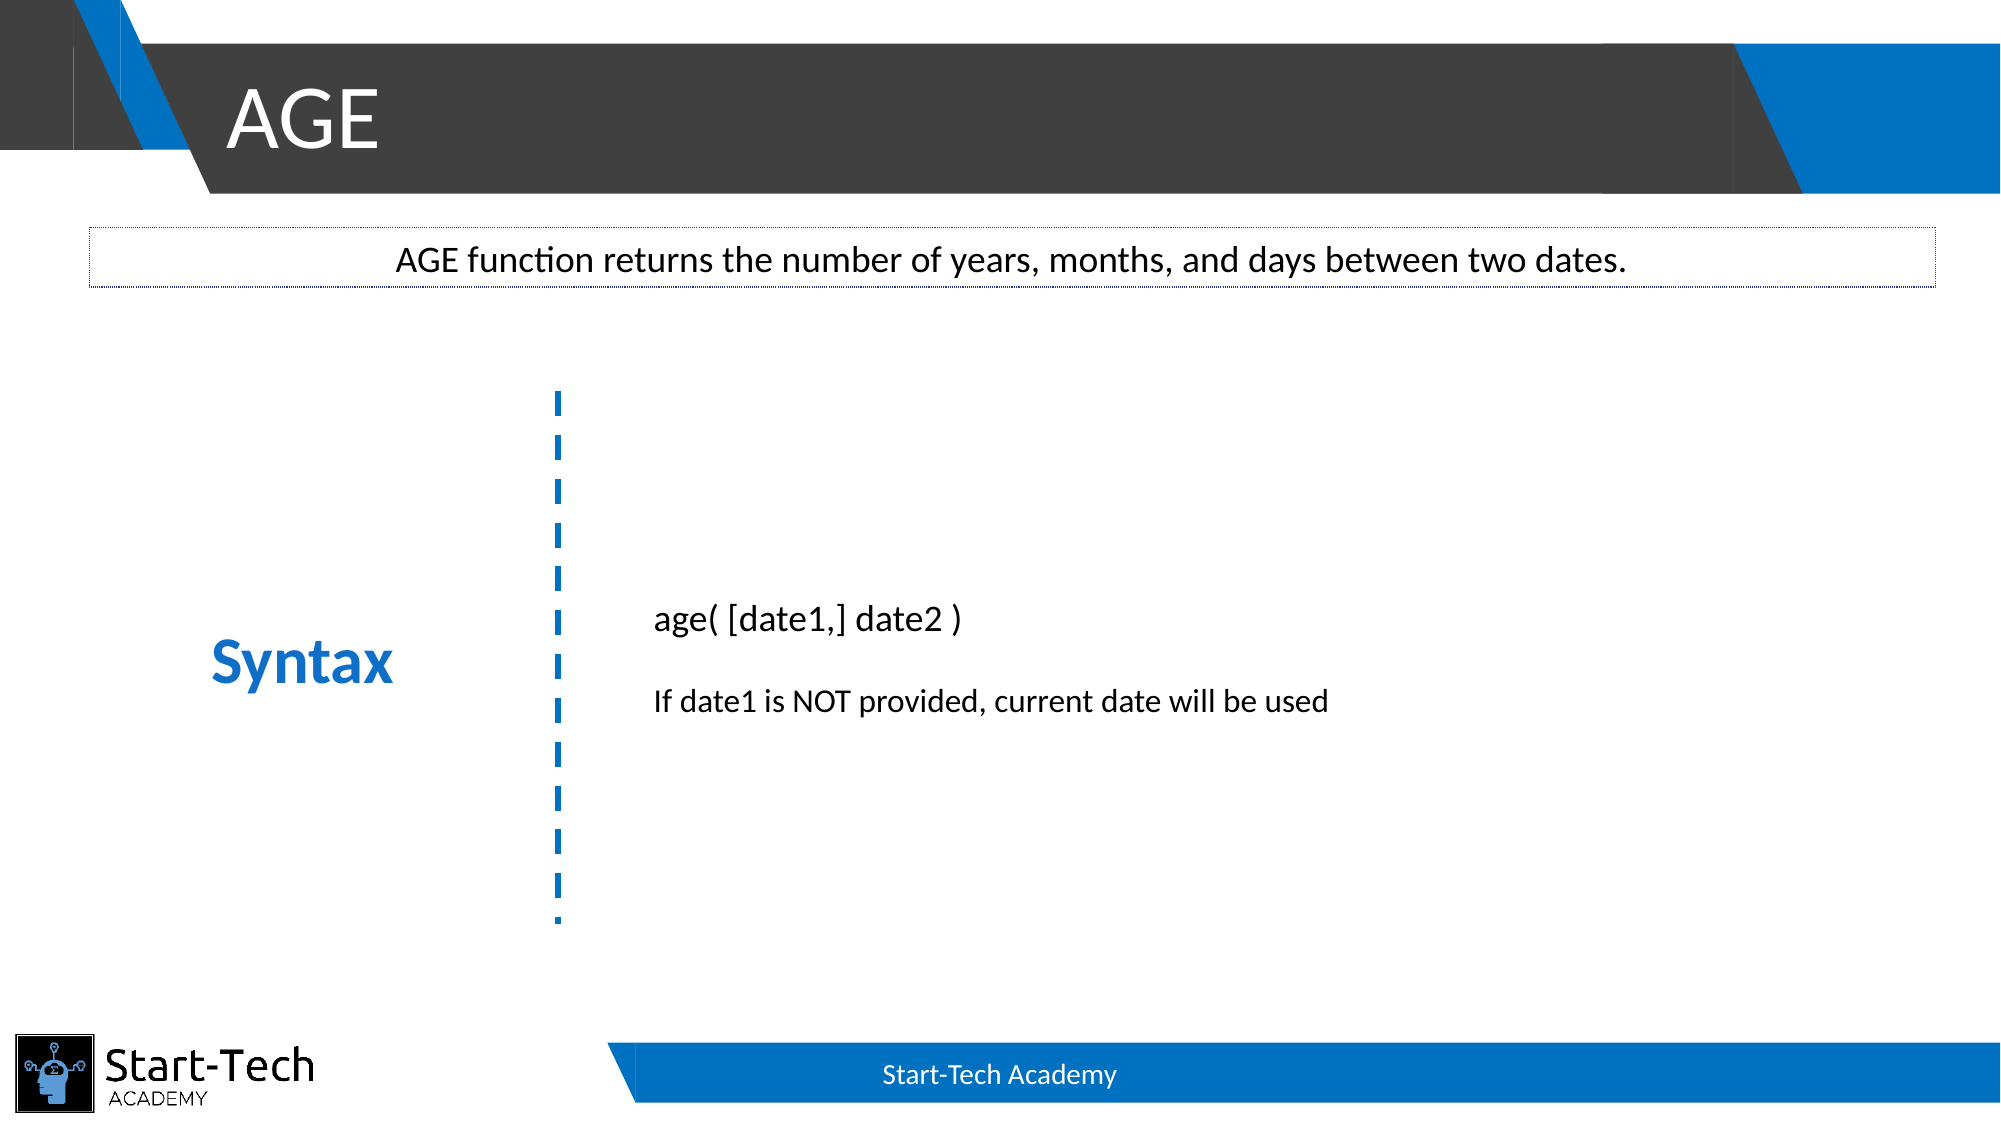

# AGE
AGE function returns the number of years, months, and days between two dates.
age( [date1,] date2 )

If date1 is NOT provided, current date will be used
Syntax
Start-Tech Academy